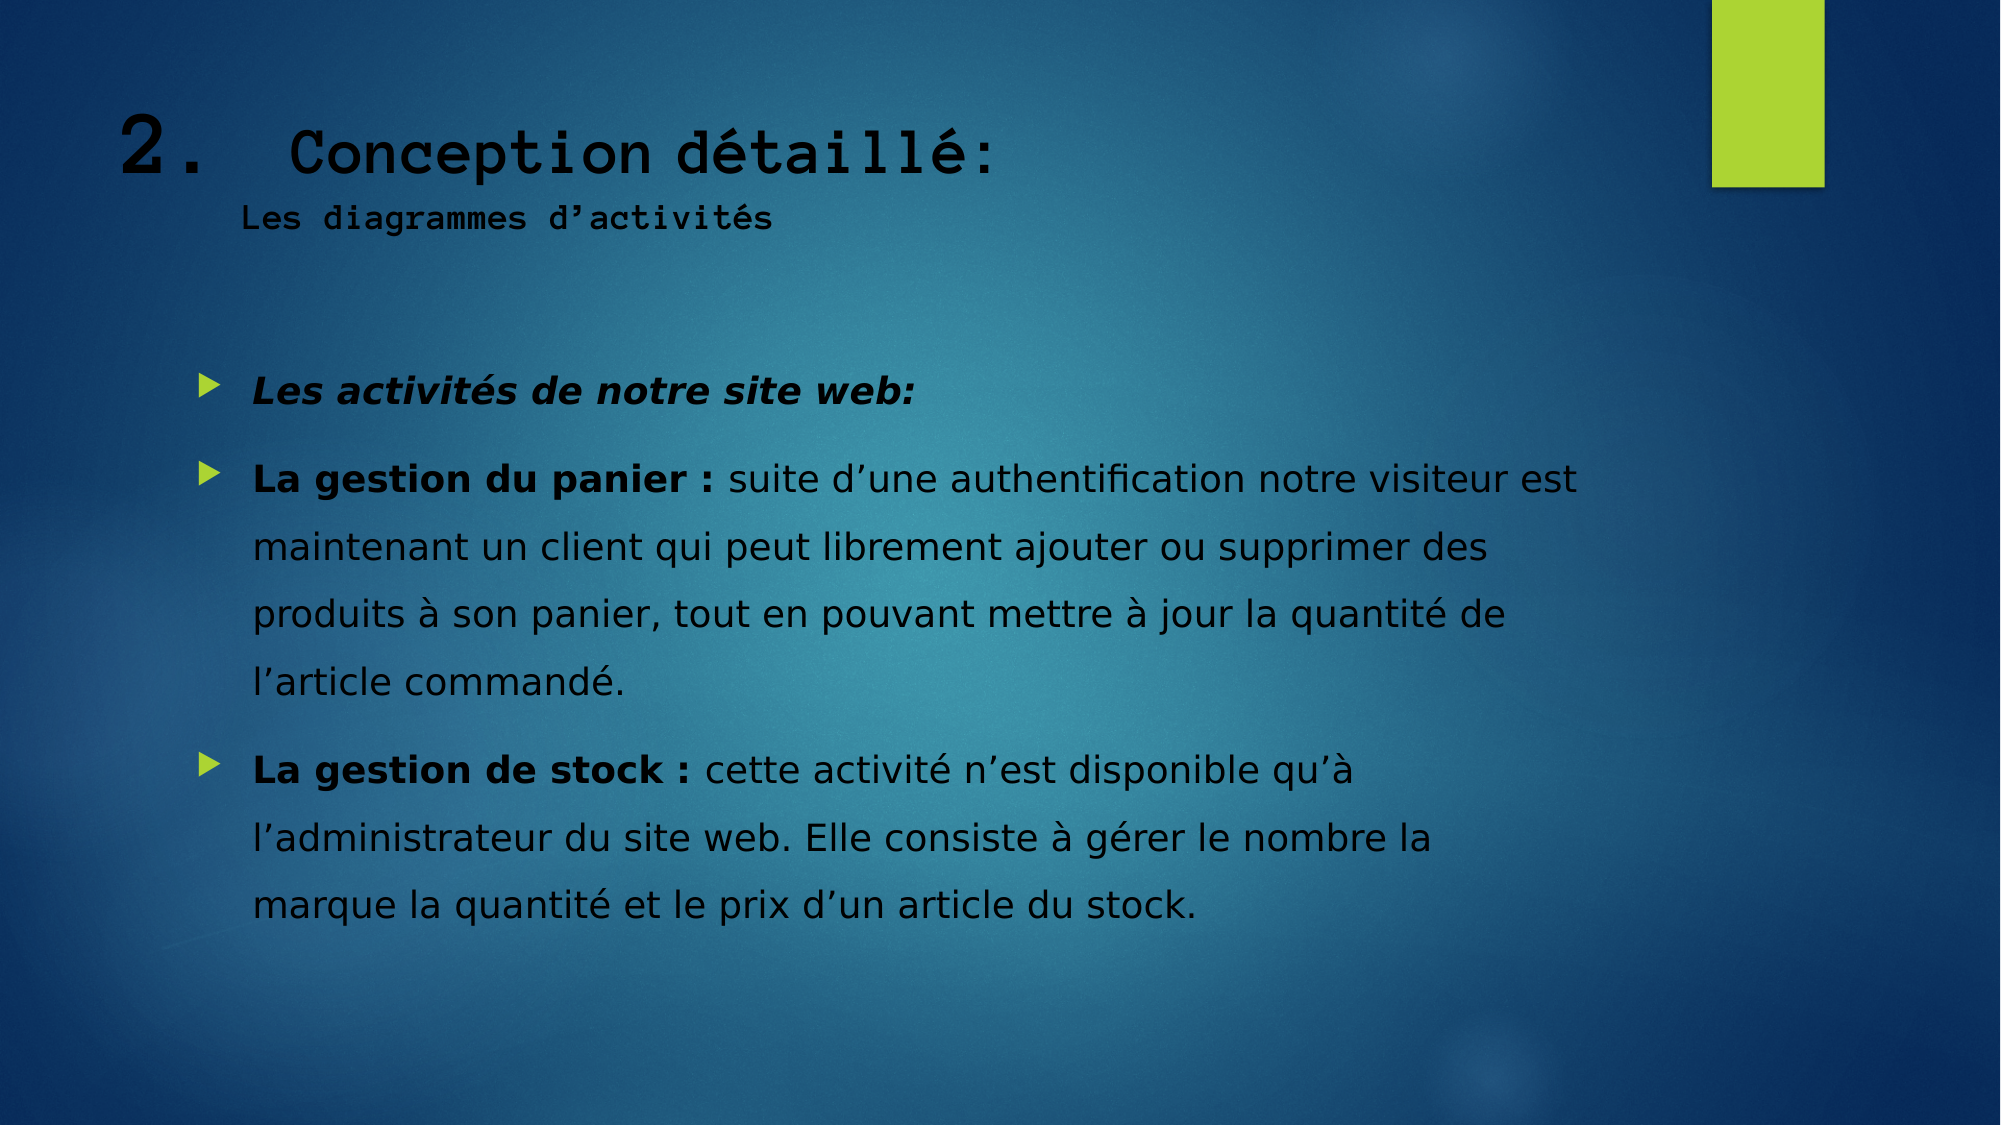

# Conception détaillé: Les diagrammes d’activités
Les activités de notre site web:
La gestion du panier : suite d’une authentification notre visiteur est maintenant un client qui peut librement ajouter ou supprimer des produits à son panier, tout en pouvant mettre à jour la quantité de l’article commandé.
La gestion de stock : cette activité n’est disponible qu’à l’administrateur du site web. Elle consiste à gérer le nombre la marque la quantité et le prix d’un article du stock.